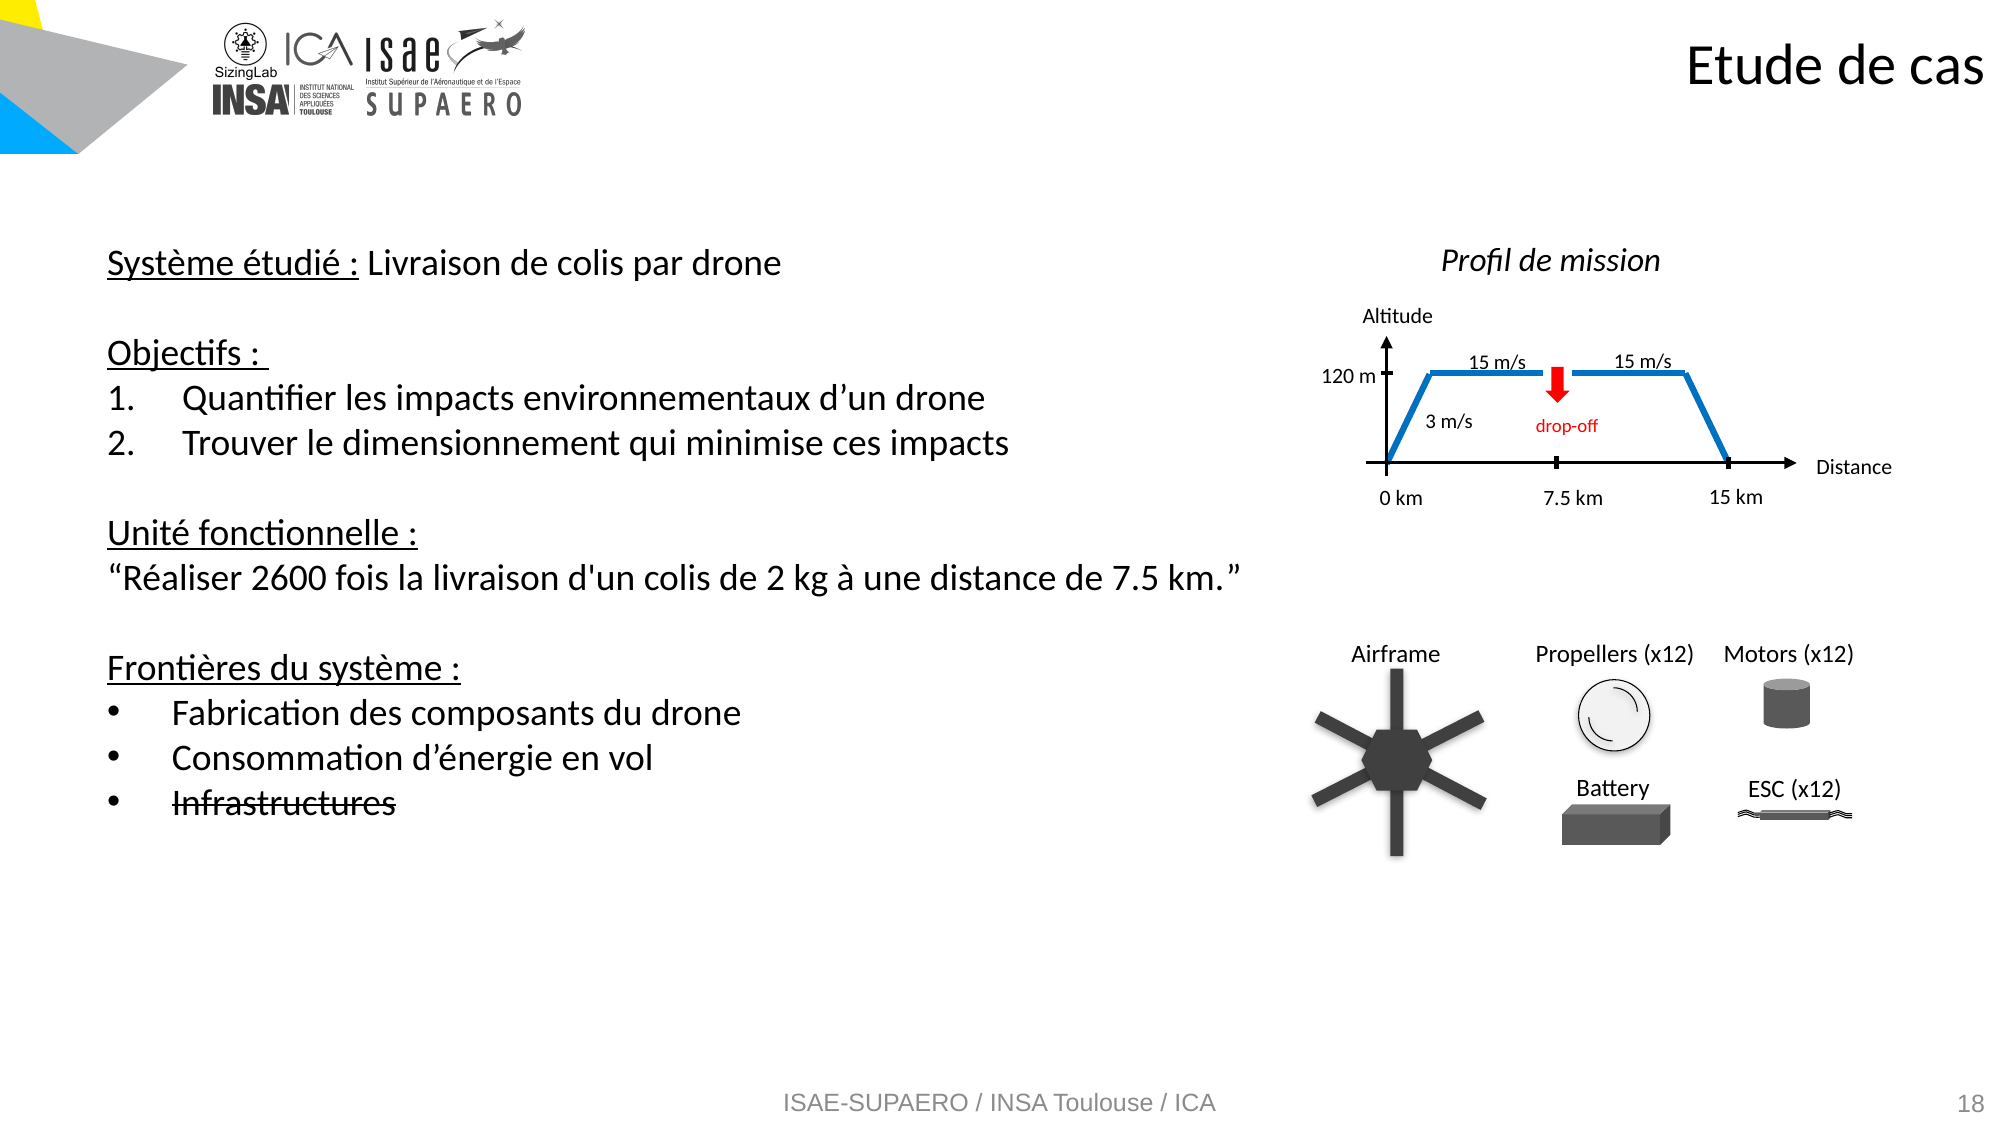

# Etude de cas
Système étudié : Livraison de colis par drone

Objectifs :
Quantifier les impacts environnementaux d’un drone
Trouver le dimensionnement qui minimise ces impacts

Unité fonctionnelle :
“Réaliser 2600 fois la livraison d'un colis de 2 kg à une distance de 7.5 km.”

Frontières du système :
 Fabrication des composants du drone
 Consommation d’énergie en vol
 Infrastructures
Profil de mission
Altitude
15 m/s
15 m/s
120 m

3 m/s
drop-off
Distance
15 km
0 km
7.5 km
Airframe
Propellers (x12)
Motors (x12)

Battery
ESC (x12)

ISAE-SUPAERO / INSA Toulouse / ICA
18